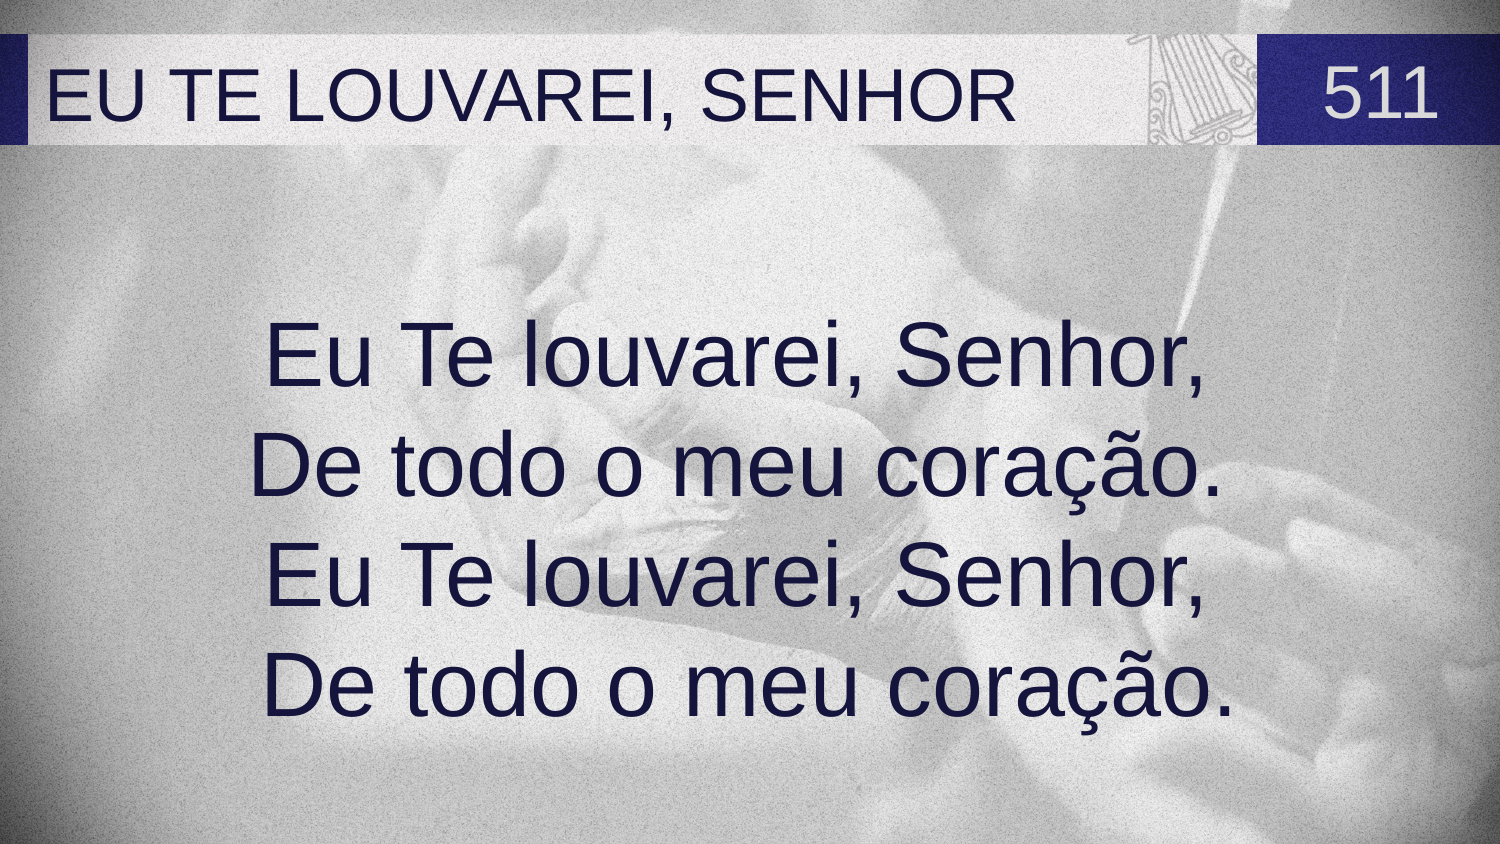

# EU TE LOUVAREI, SENHOR
511
Eu Te louvarei, Senhor,
De todo o meu coração.
Eu Te louvarei, Senhor,
De todo o meu coração.